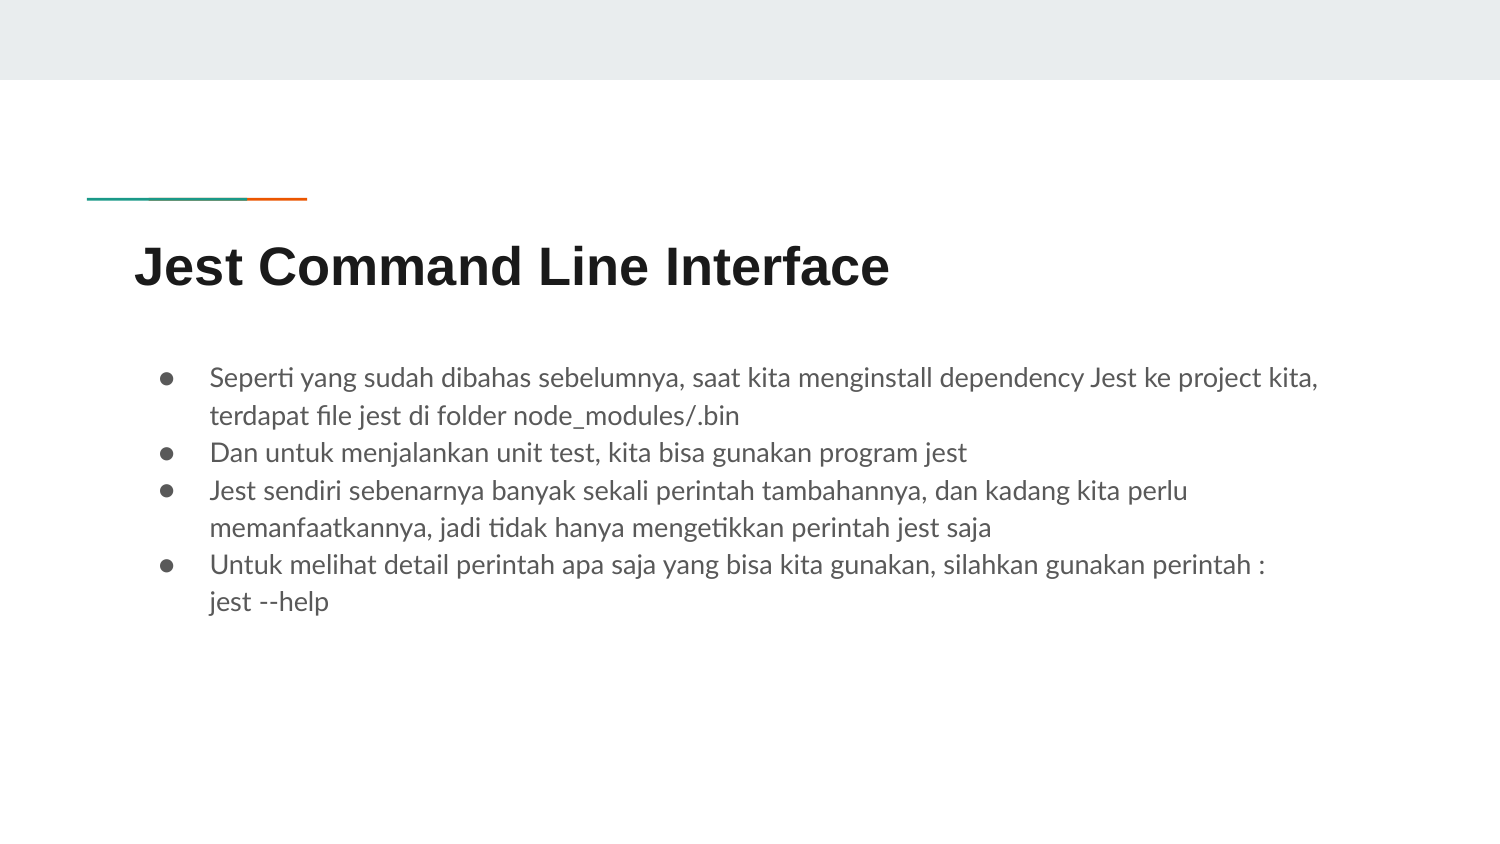

# Jest Command Line Interface
Seperti yang sudah dibahas sebelumnya, saat kita menginstall dependency Jest ke project kita, terdapat file jest di folder node_modules/.bin
Dan untuk menjalankan unit test, kita bisa gunakan program jest
Jest sendiri sebenarnya banyak sekali perintah tambahannya, dan kadang kita perlu memanfaatkannya, jadi tidak hanya mengetikkan perintah jest saja
Untuk melihat detail perintah apa saja yang bisa kita gunakan, silahkan gunakan perintah :
jest --help